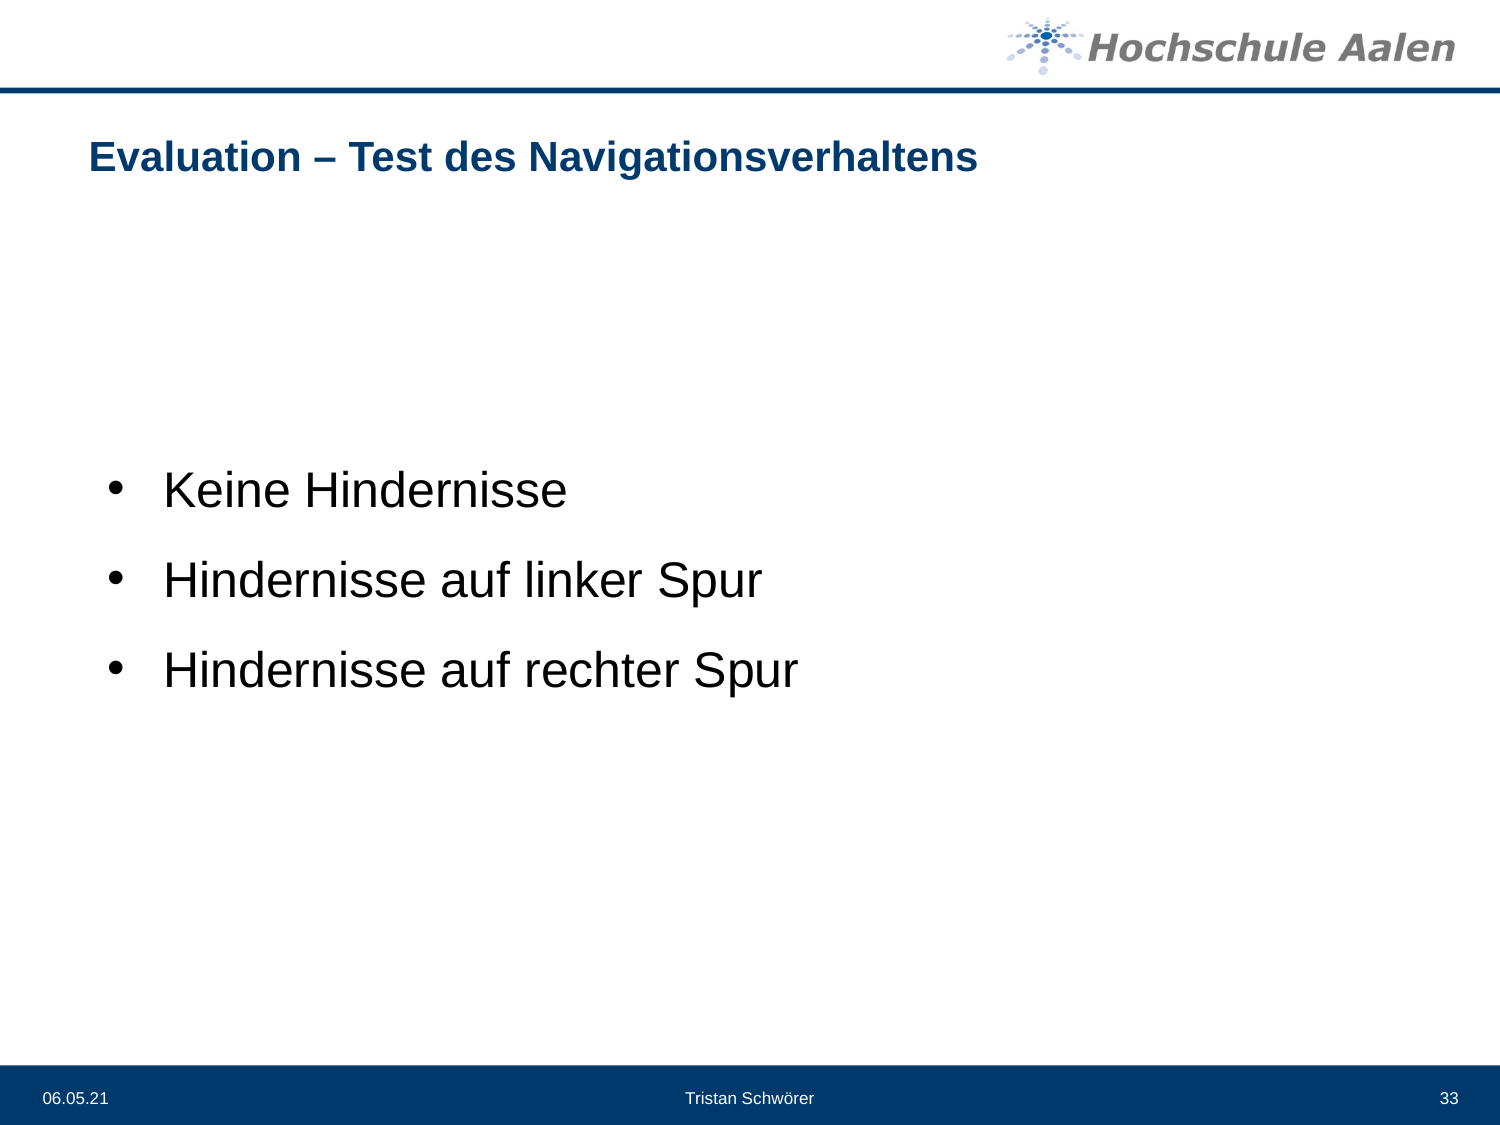

# Evaluation – Test des Navigationsverhaltens
Keine Hindernisse
Hindernisse auf linker Spur
Hindernisse auf rechter Spur
06.05.21
Tristan Schwörer
33